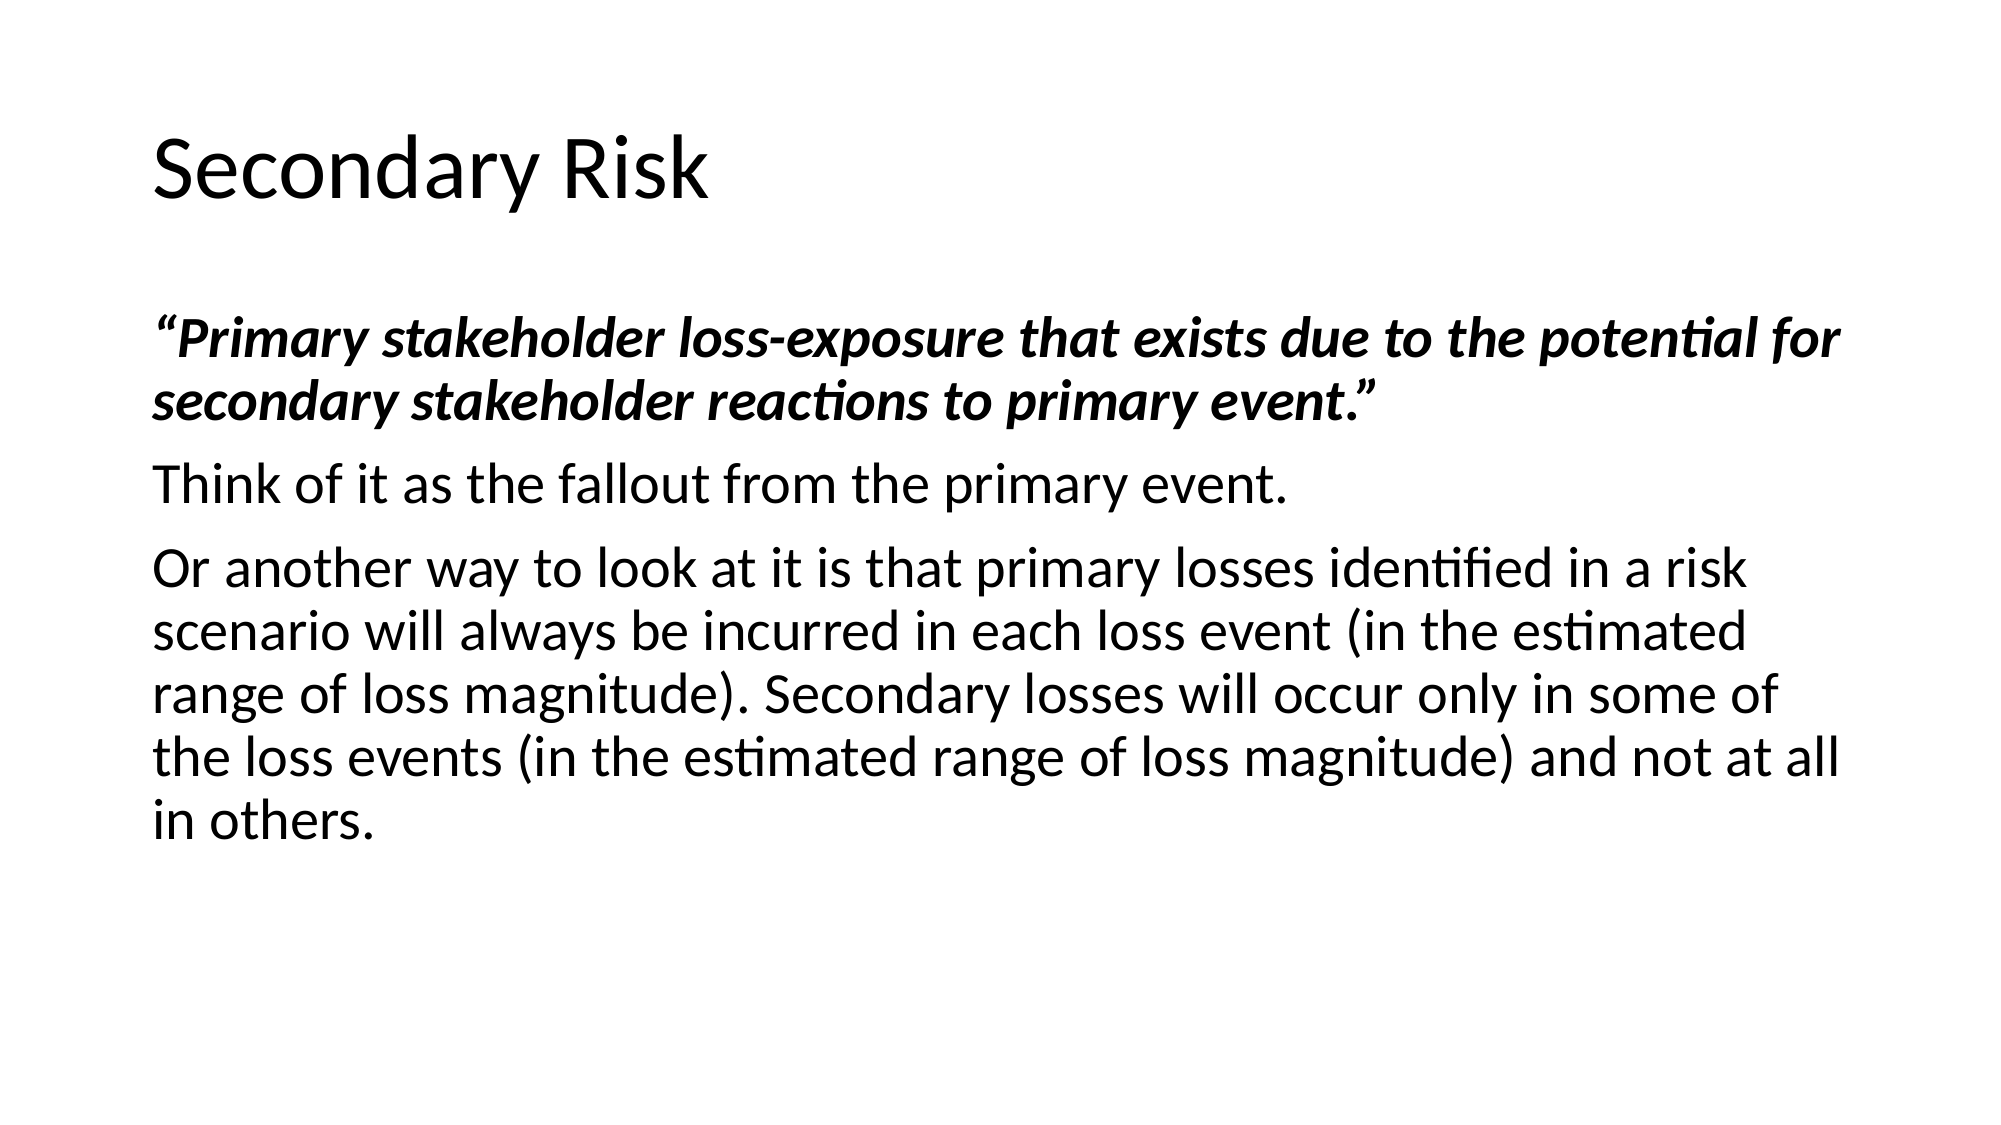

# Secondary Risk
“Primary stakeholder loss-exposure that exists due to the potential for secondary stakeholder reactions to primary event.”
Think of it as the fallout from the primary event.
Or another way to look at it is that primary losses identified in a risk scenario will always be incurred in each loss event (in the estimated range of loss magnitude). Secondary losses will occur only in some of the loss events (in the estimated range of loss magnitude) and not at all in others.